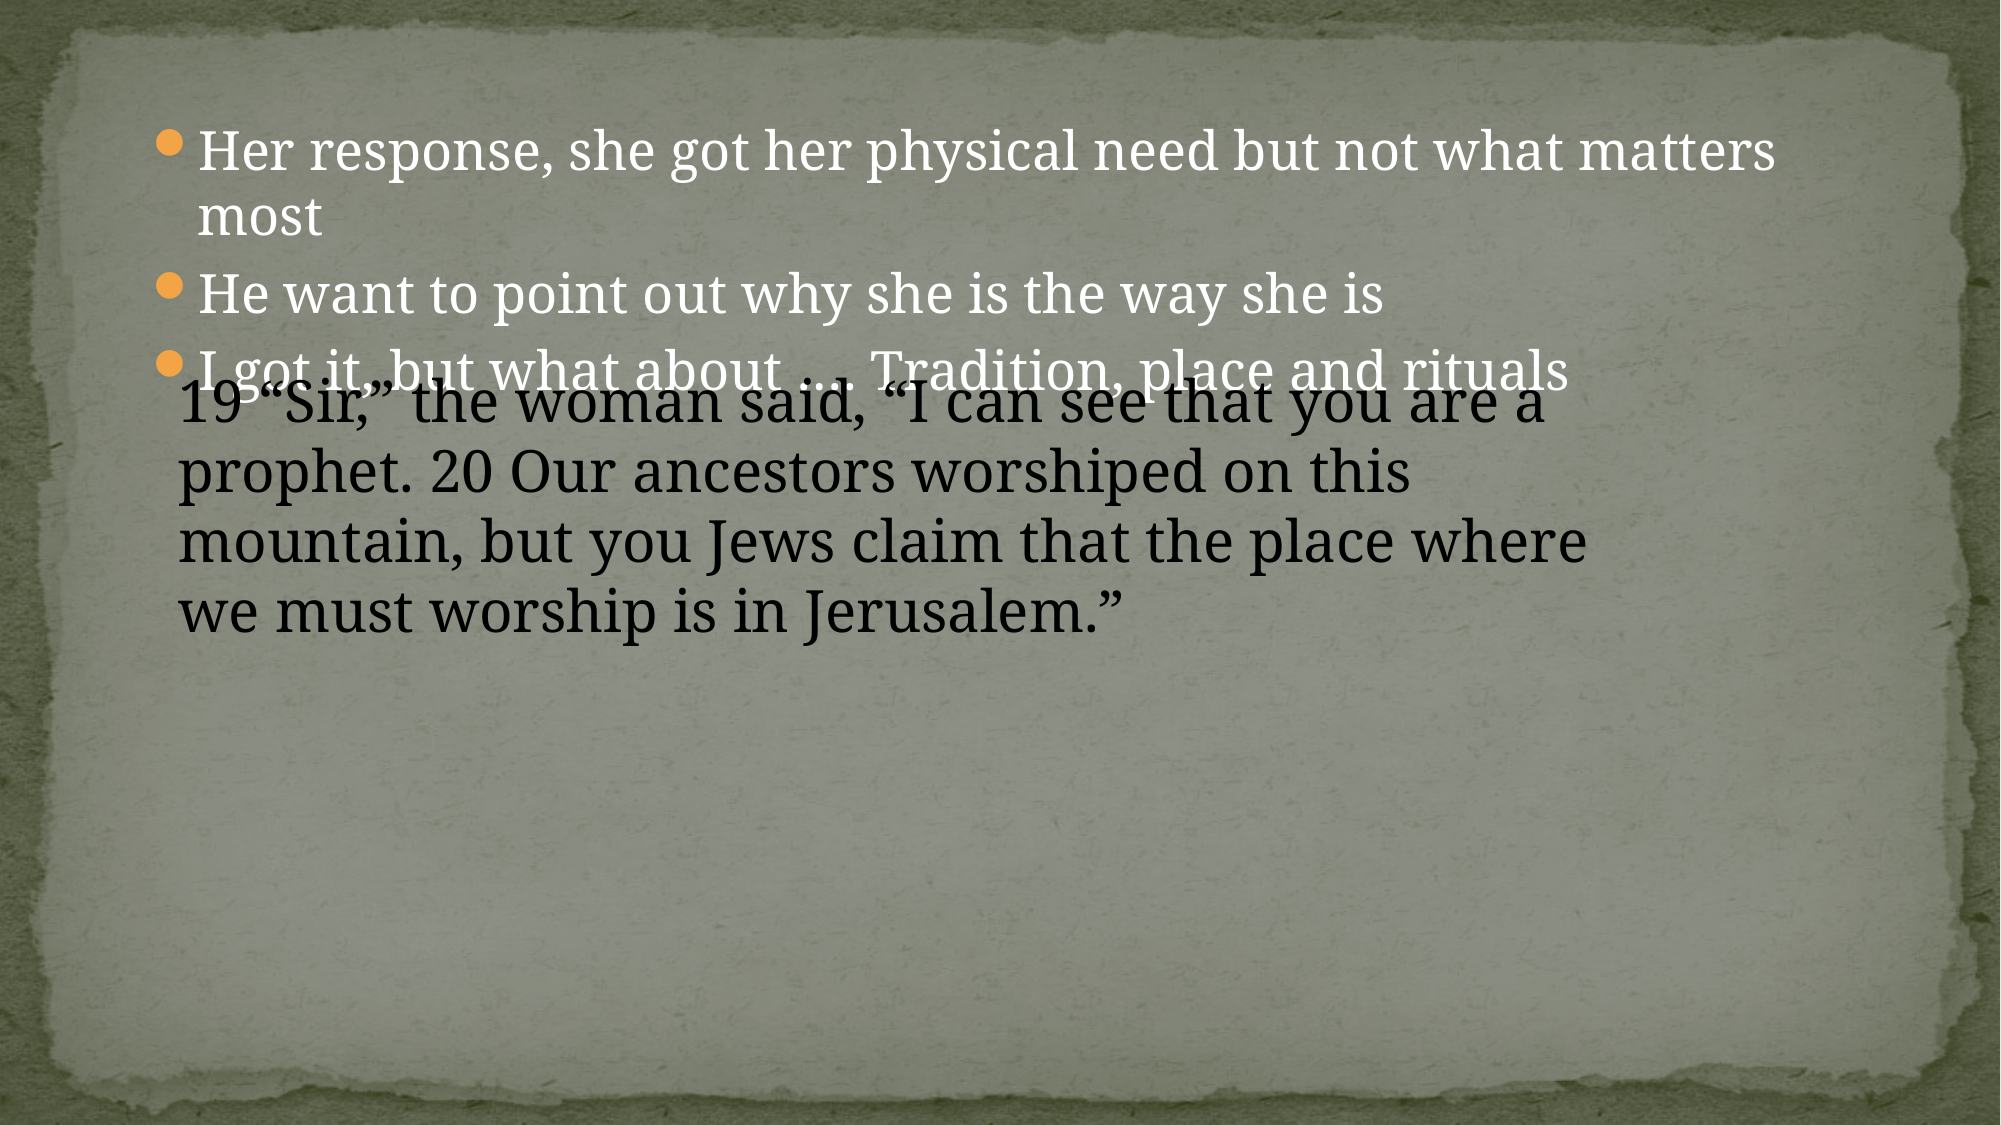

Her response, she got her physical need but not what matters most
He want to point out why she is the way she is
I got it, but what about …. Tradition, place and rituals

19 “Sir,” the woman said, “I can see that you are a prophet. 20 Our ancestors worshiped on this mountain, but you Jews claim that the place where we must worship is in Jerusalem.”